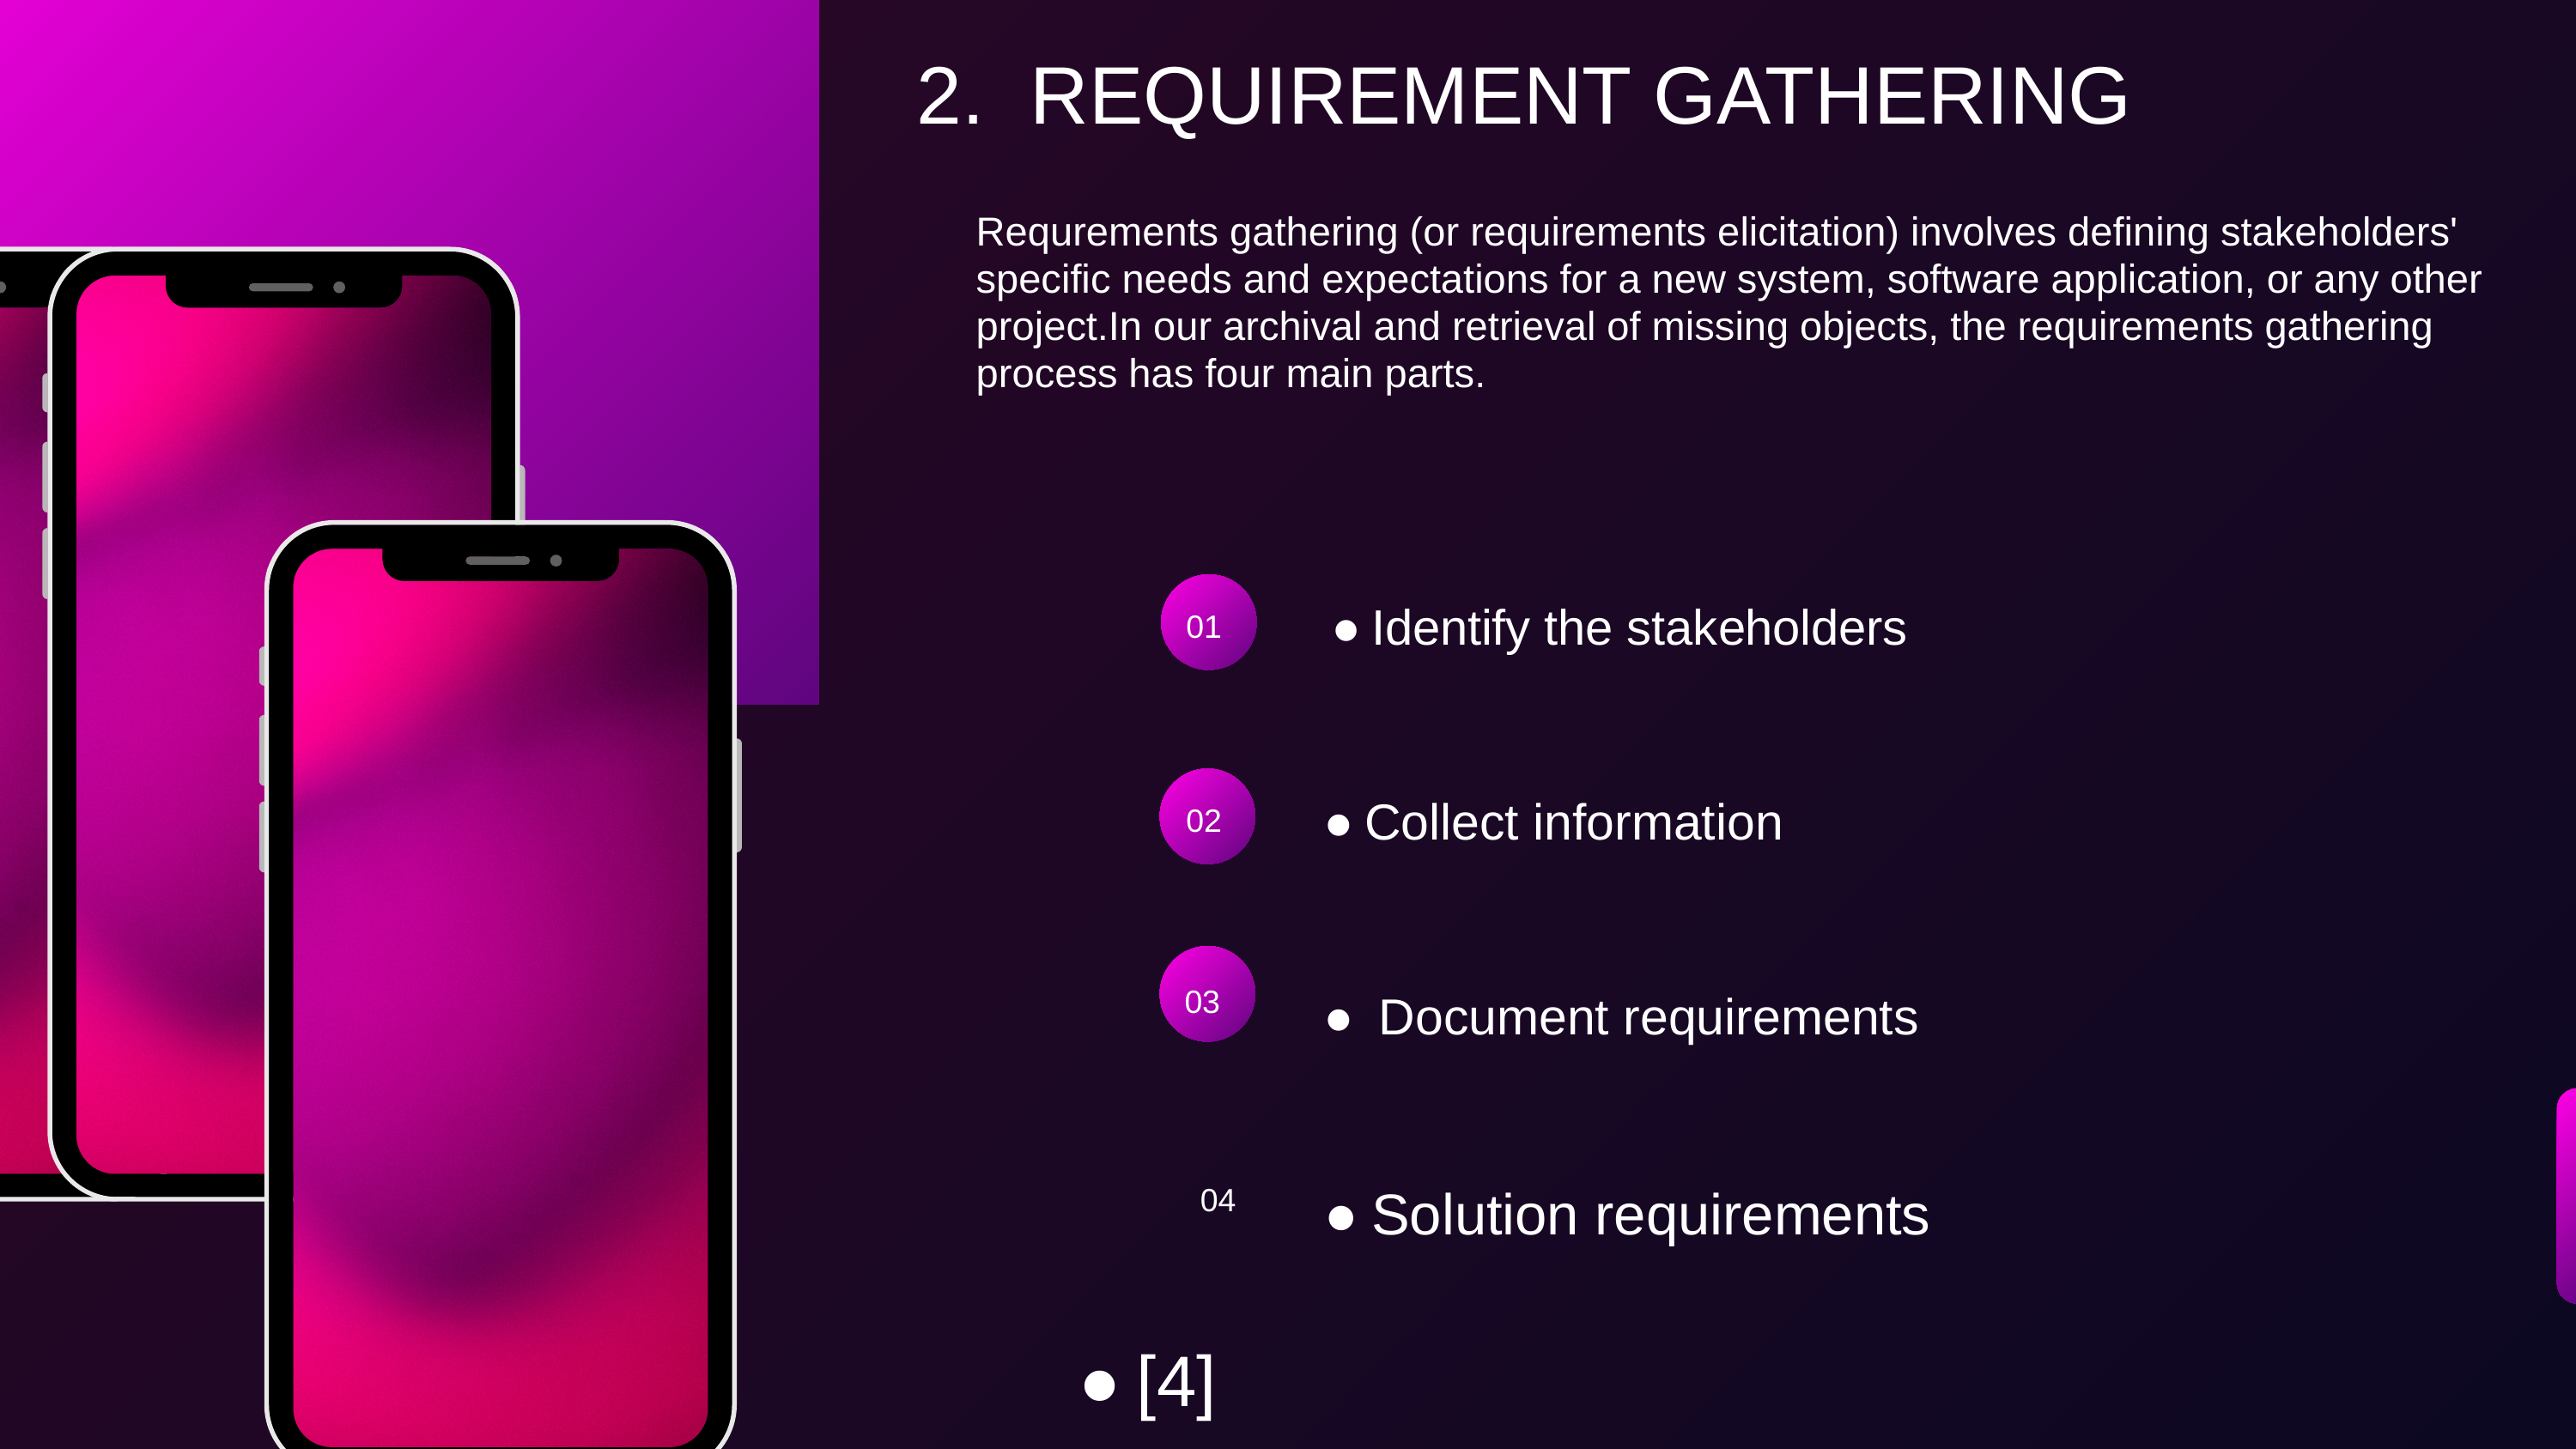

2.  REQUIREMENT GATHERING
Requrements gathering (or requirements elicitation) involves defining stakeholders' specific needs and expectations for a new system, software application, or any other project.In our archival and retrieval of missing objects, the requirements gathering process has four main parts.

 ⦁ Identify the stakeholders
01

 ⦁ Collect information
02

 ⦁  Document requirements
03

 ⦁ Solution requirements
04
⦁ [4]